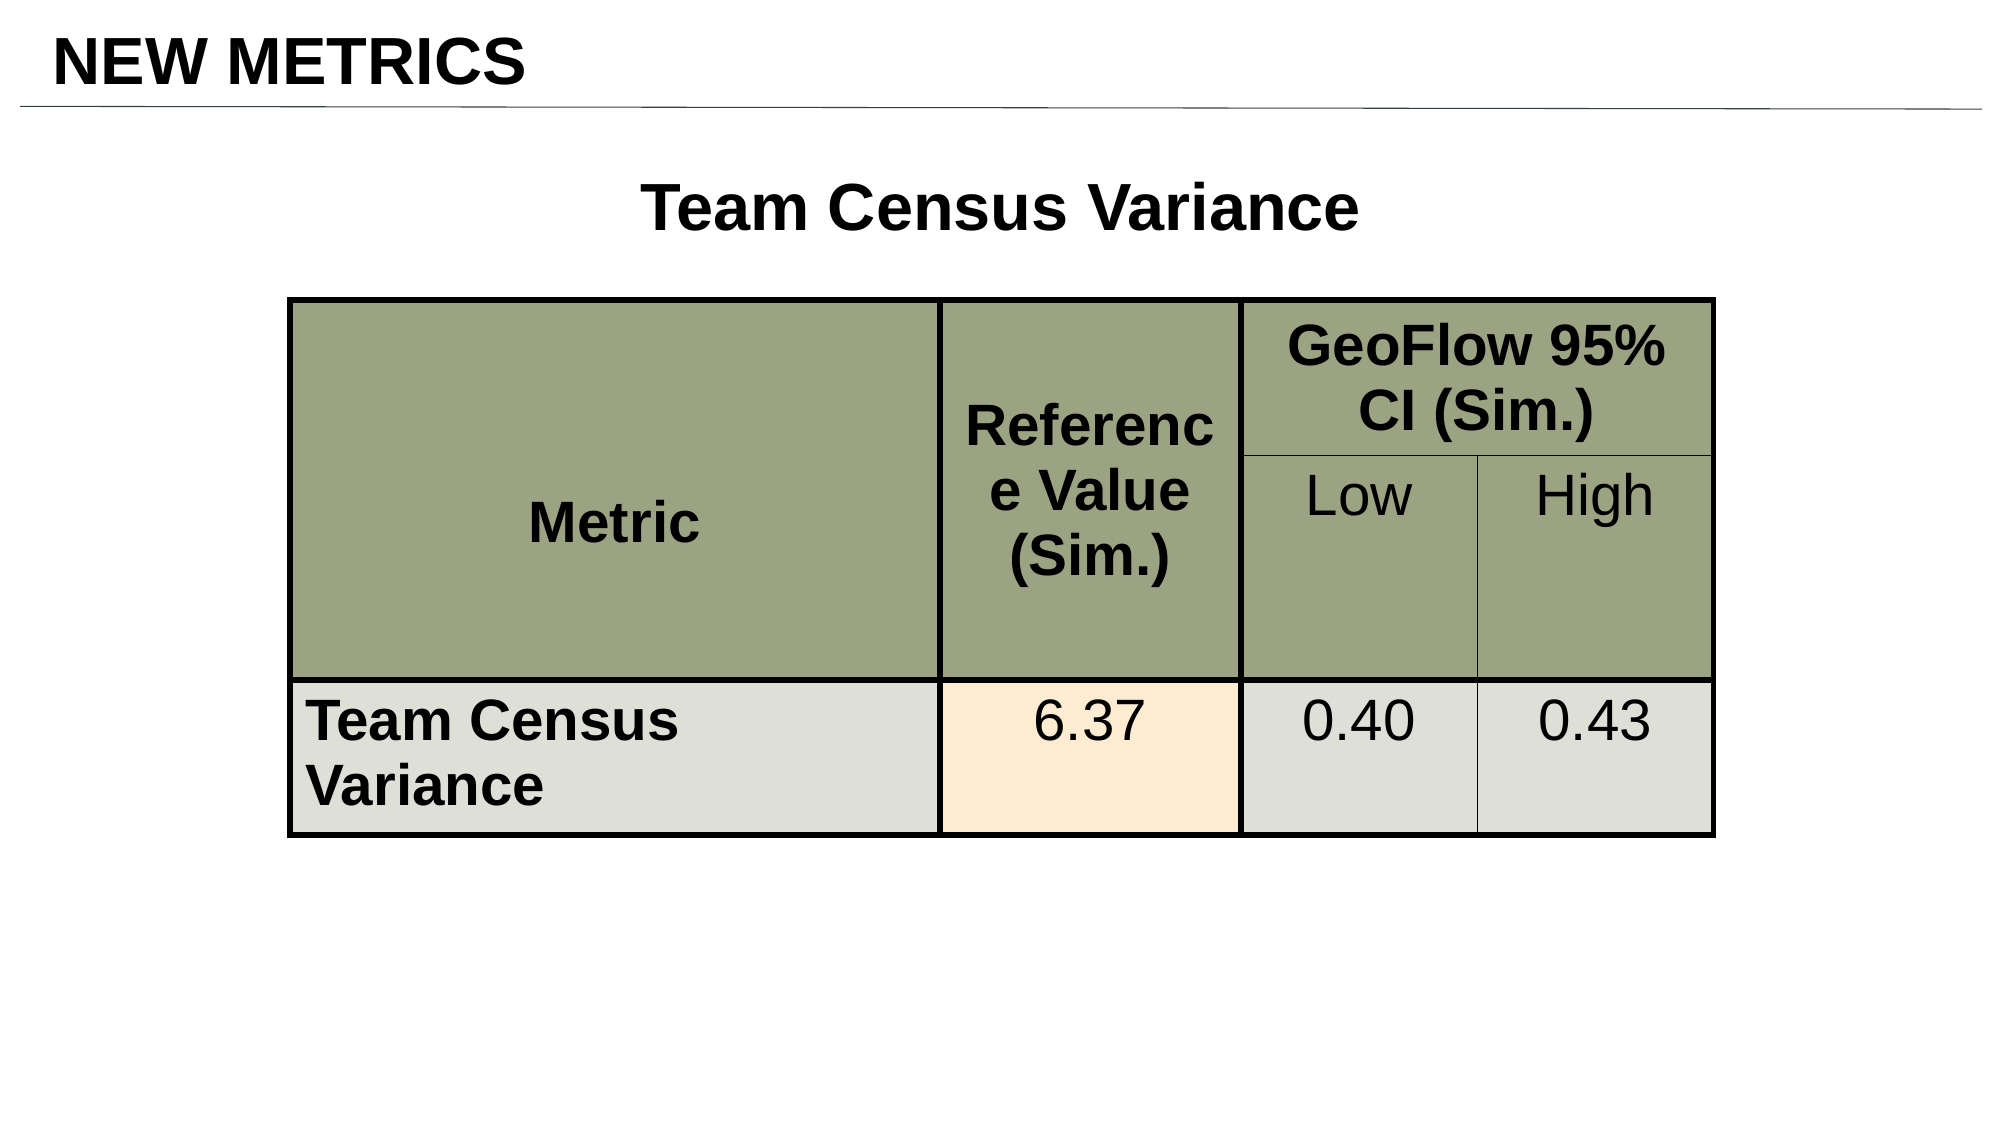

NEW METRICS
Team Census Variance
| Metric | Reference Value (Sim.) | GeoFlow 95% CI (Sim.) |  |
| --- | --- | --- | --- |
|  |  | Low | High |
| Team Census Variance | 6.37 | 0.40 | 0.43 |